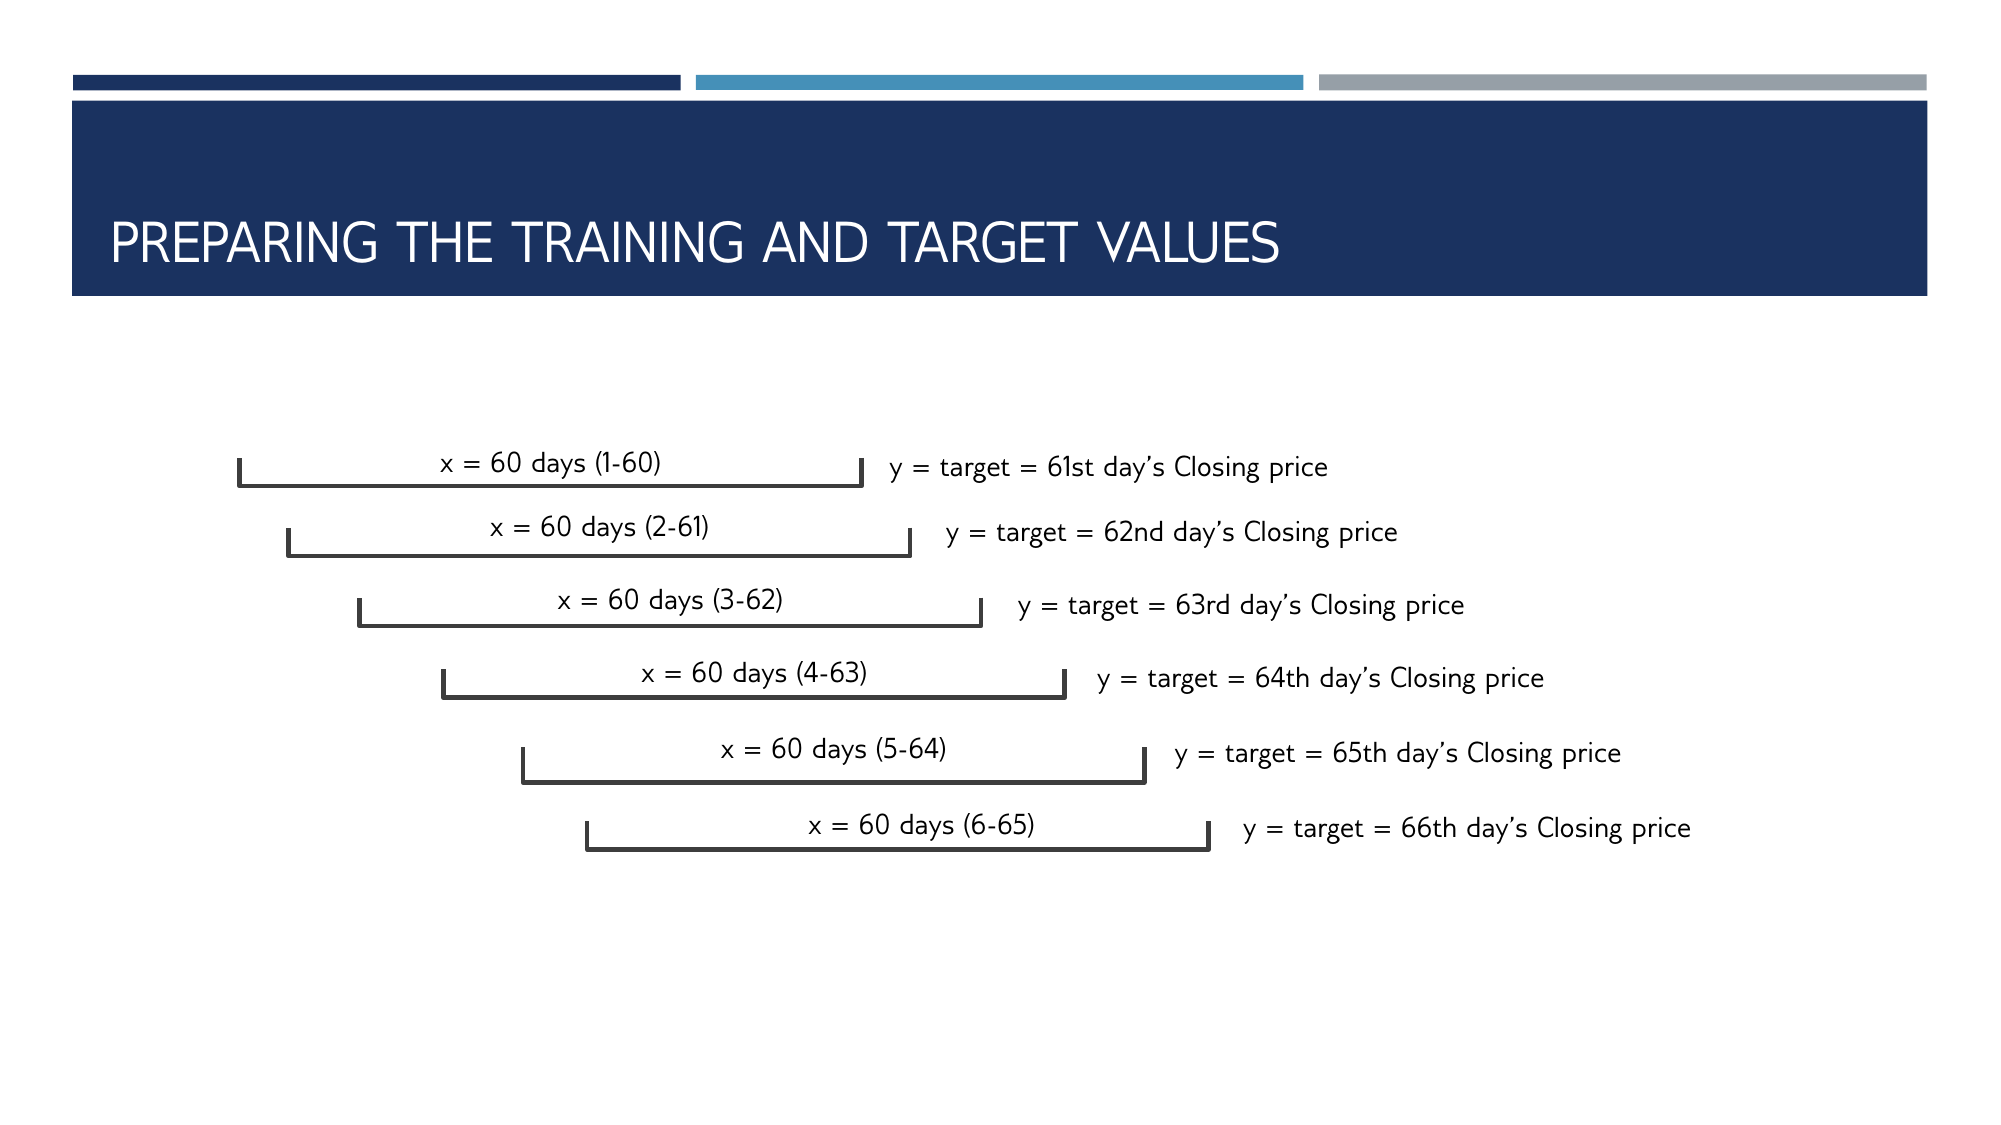

# PREPARING THE TRAINING AND TARGET VALUES

x = 60 days (1-60)
y = target = 61st day’s Closing price

x = 60 days (2-61)
y = target = 62nd day’s Closing price

x = 60 days (3-62)
y = target = 63rd day’s Closing price
x = 60 days (4-63)
y = target = 64th day’s Closing price
x = 60 days (5-64)
y = target = 65th day’s Closing price
x = 60 days (6-65)
y = target = 66th day’s Closing price